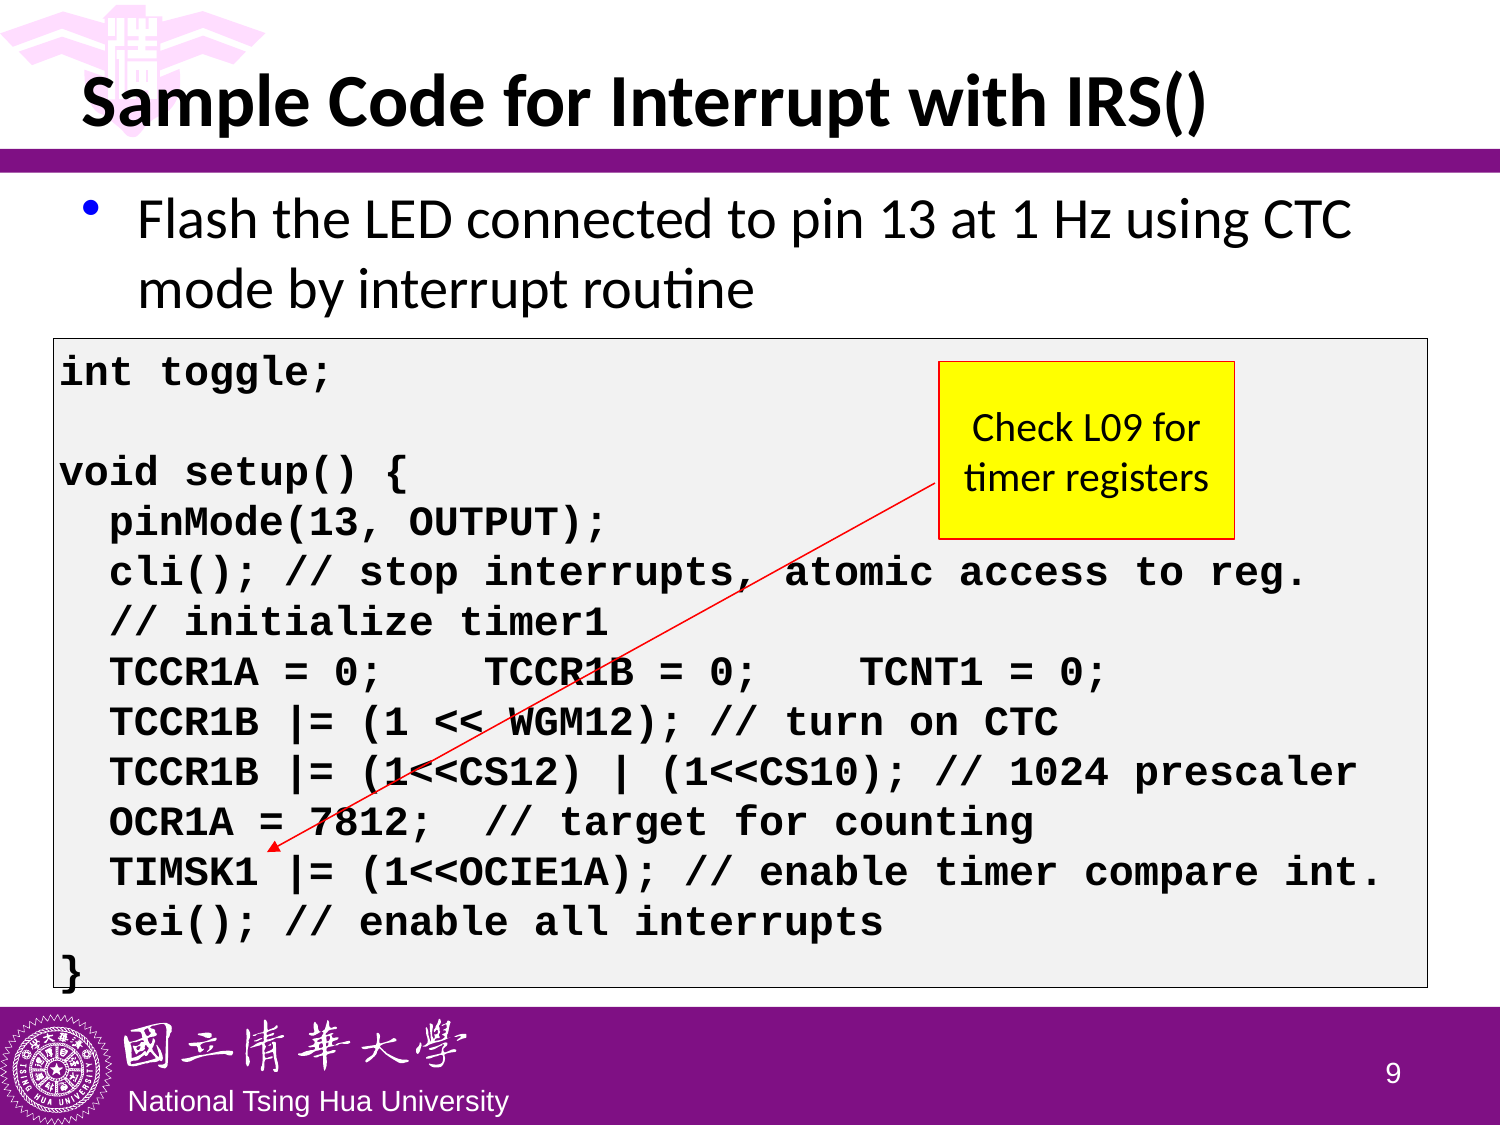

# Sample Code for Interrupt with IRS()
Flash the LED connected to pin 13 at 1 Hz using CTC mode by interrupt routine

int toggle;

void setup() {
  pinMode(13, OUTPUT);
  cli(); // stop interrupts, atomic access to reg.
  // initialize timer1
  TCCR1A = 0;    TCCR1B = 0;    TCNT1 = 0;
  TCCR1B |= (1 << WGM12); // turn on CTC
  TCCR1B |= (1<<CS12) | (1<<CS10); // 1024 prescaler
  OCR1A = 7812;  // target for counting
  TIMSK1 |= (1<<OCIE1A); // enable timer compare int.
  sei(); // enable all interrupts
}
Check L09 for timer registers
9